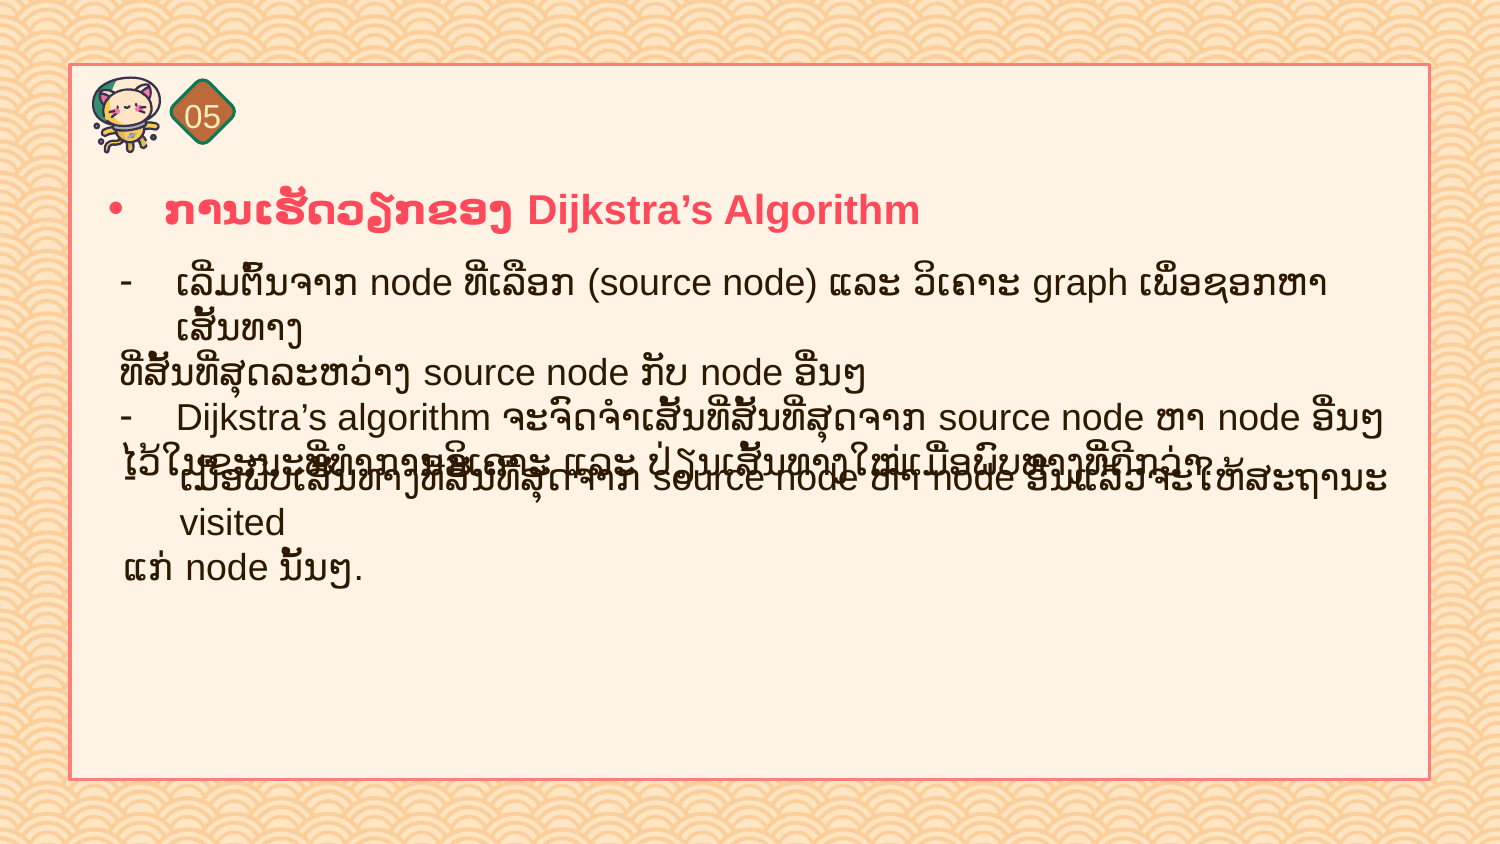

05

# ການເຮັດວຽກຂອງ Dijkstra’s Algorithm
ເລີ່ມຕົ້ນຈາກ node ທີ່ເລືອກ (source node) ແລະ ວິເຄາະ graph ເພຶ່ອຊອກຫາເສັ້ນທາງ
ທີ່ສັ້ນທີ່ສຸດລະຫວ່າງ source node ກັບ node ອື່ນໆ
Dijkstra’s algorithm ຈະຈົດຈຳເສັ້ນທີ່ສັ້ນທີ່ສຸດຈາກ source node ຫາ node ອື່ນໆ
ໄວ້ໃນຂະນະທີ່ທຳການວິເຄາະ ແລະ ປ່ຽນເສັ້ນທາງໃໝ່ເມື່ອພົບທາງທິີ່ດີກວ່າ.

ເມື່ອພົບເສັ້ນທາງທີ່ສັ້ນທີ່ສຸດຈາກ source node ຫາ node ອື່ນແລ້ວຈະໃຫ້ສະຖານະ visited
ແກ່ node ນັ້ນໆ.